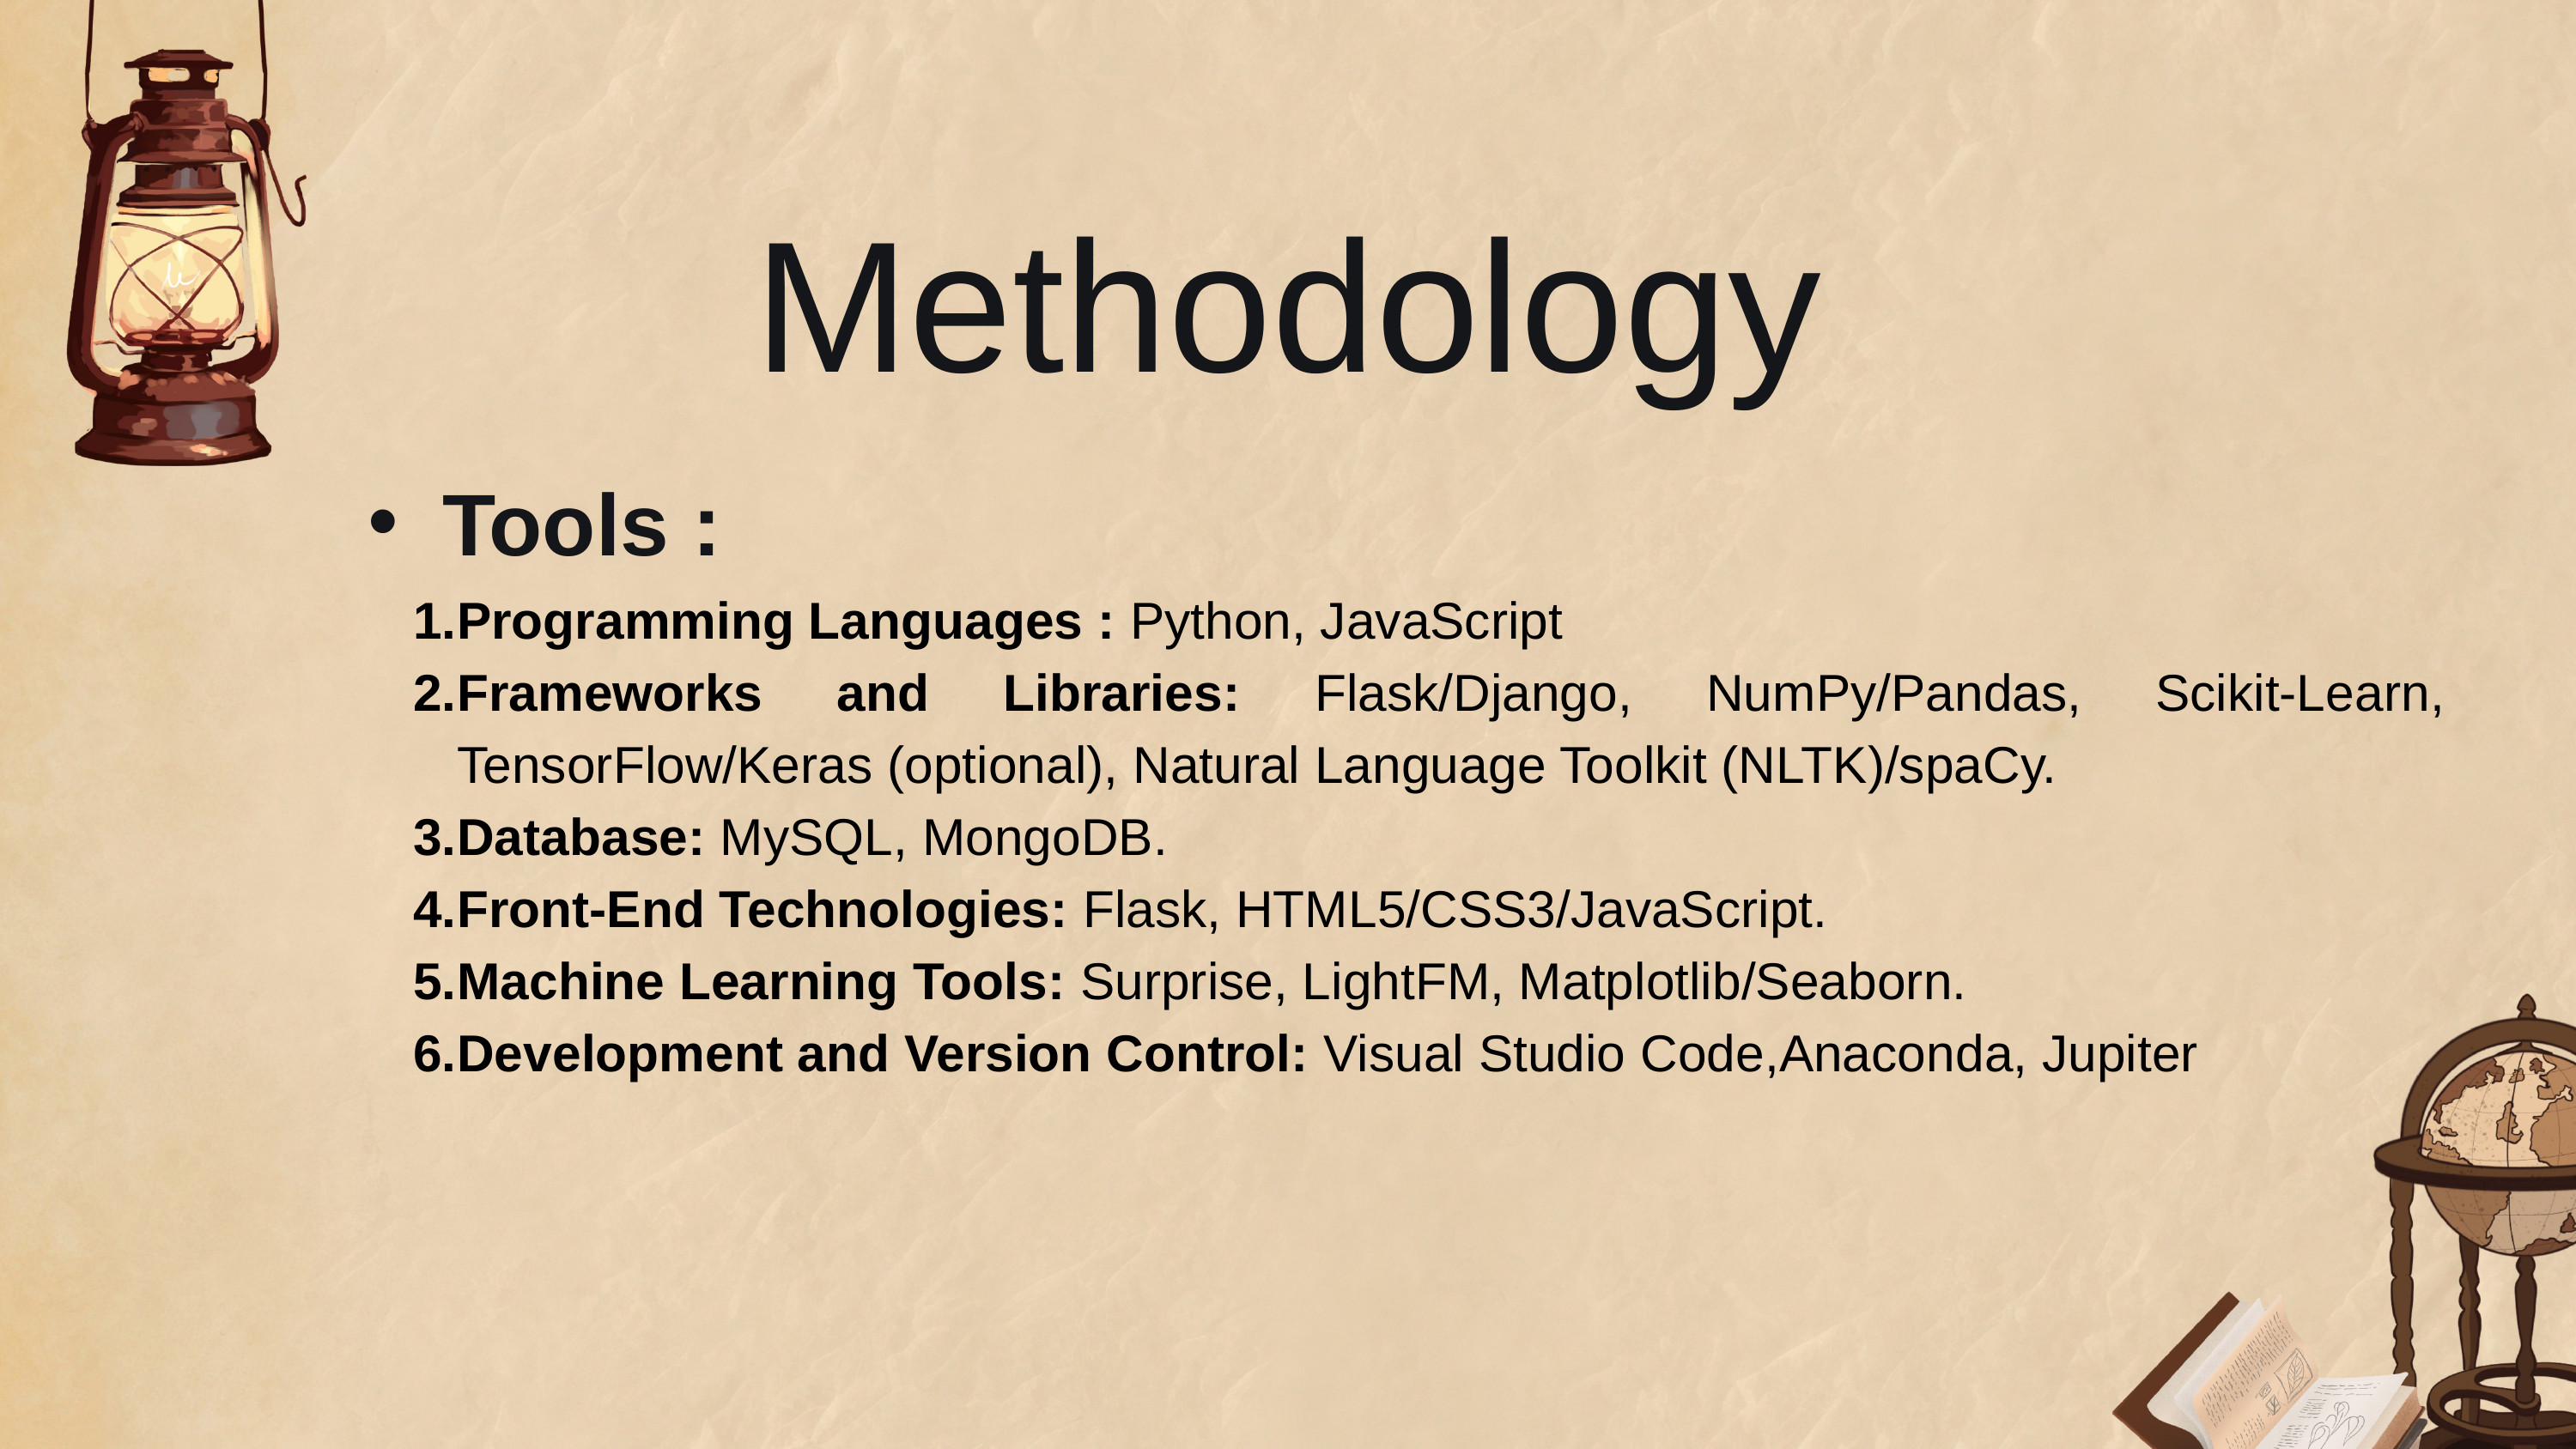

Methodology
Tools :
Programming Languages : Python, JavaScript
Frameworks and Libraries: Flask/Django, NumPy/Pandas, Scikit-Learn, TensorFlow/Keras (optional), Natural Language Toolkit (NLTK)/spaCy.
Database: MySQL, MongoDB.
Front-End Technologies: Flask, HTML5/CSS3/JavaScript.
Machine Learning Tools: Surprise, LightFM, Matplotlib/Seaborn.
Development and Version Control: Visual Studio Code,Anaconda, Jupiter